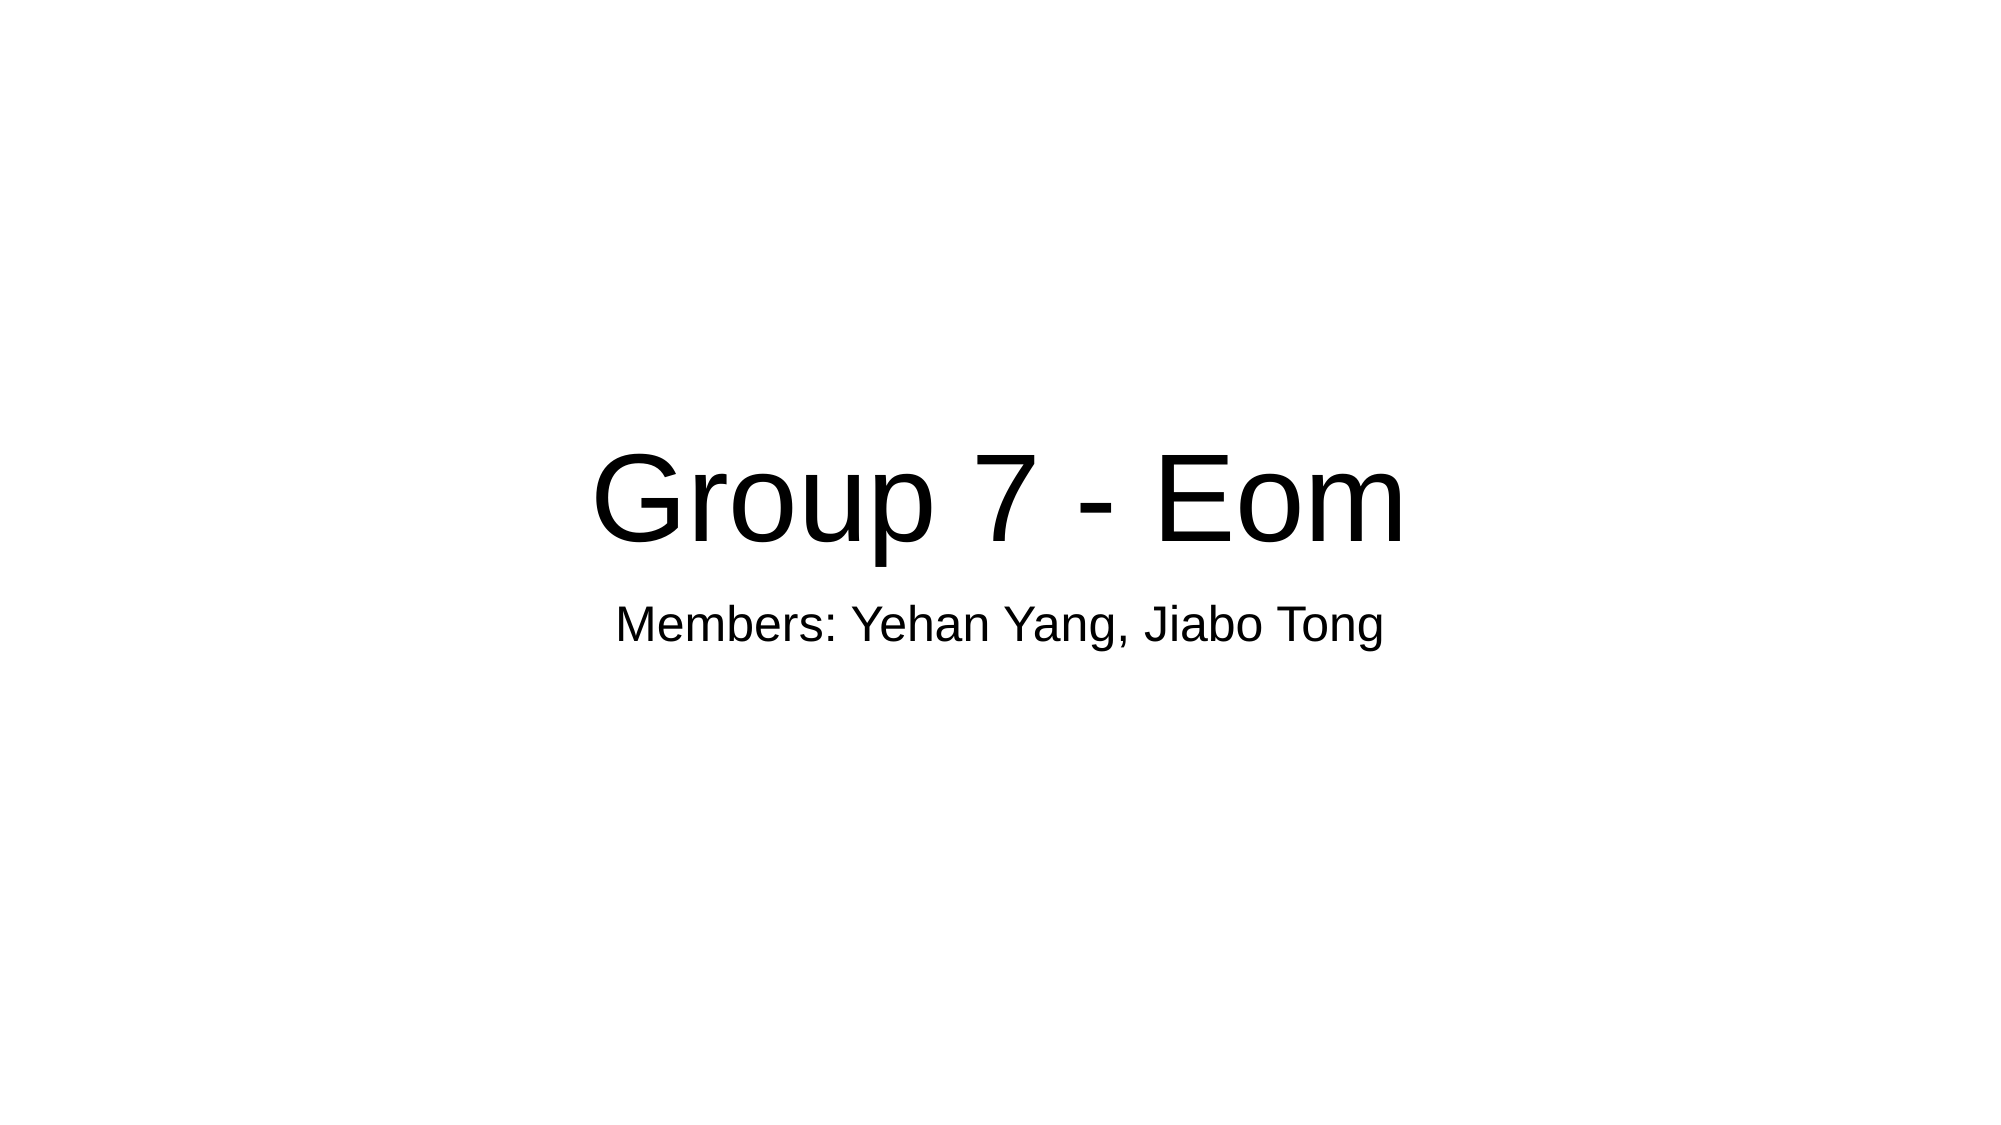

# Group 7 - Eom
Members: Yehan Yang, Jiabo Tong